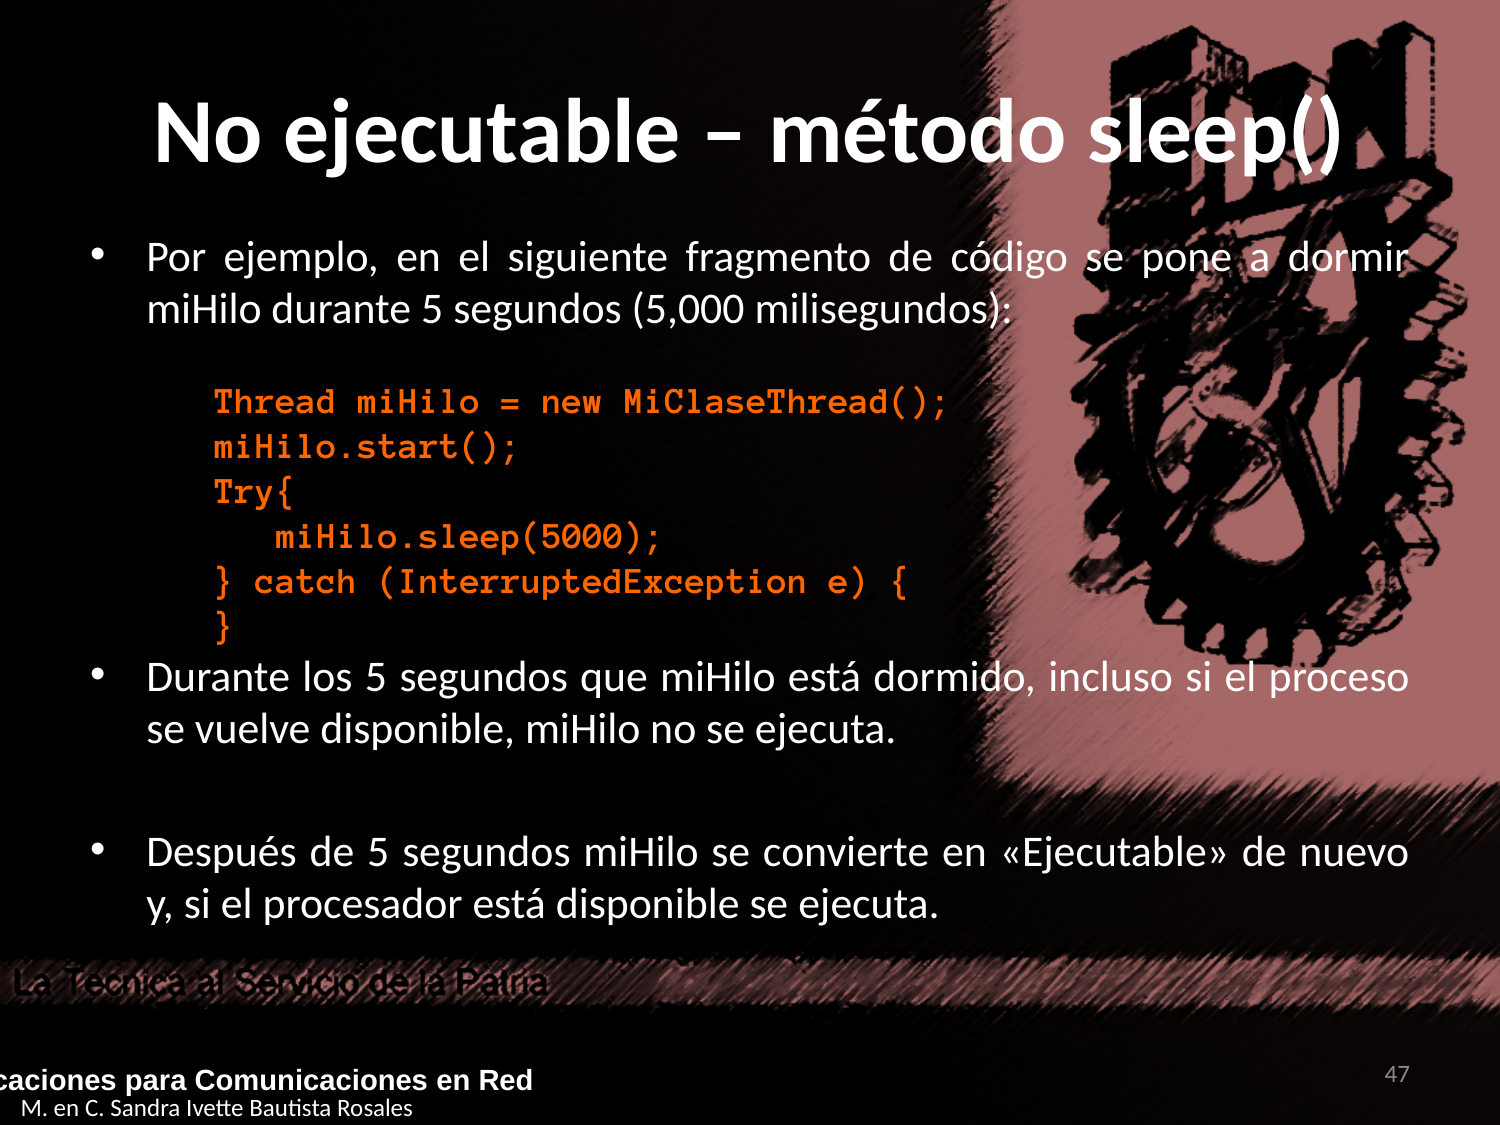

# No ejecutable – método sleep()
Por ejemplo, en el siguiente fragmento de código se pone a dormir miHilo durante 5 segundos (5,000 milisegundos):

Durante los 5 segundos que miHilo está dormido, incluso si el proceso se vuelve disponible, miHilo no se ejecuta.

Después de 5 segundos miHilo se convierte en «Ejecutable» de nuevo y, si el procesador está disponible se ejecuta.

Thread miHilo = new MiClaseThread();
miHilo.start();
Try{
   miHilo.sleep(5000);
} catch (InterruptedException e) {
}
47
Aplicaciones para Comunicaciones en Red
M. en C. Sandra Ivette Bautista Rosales